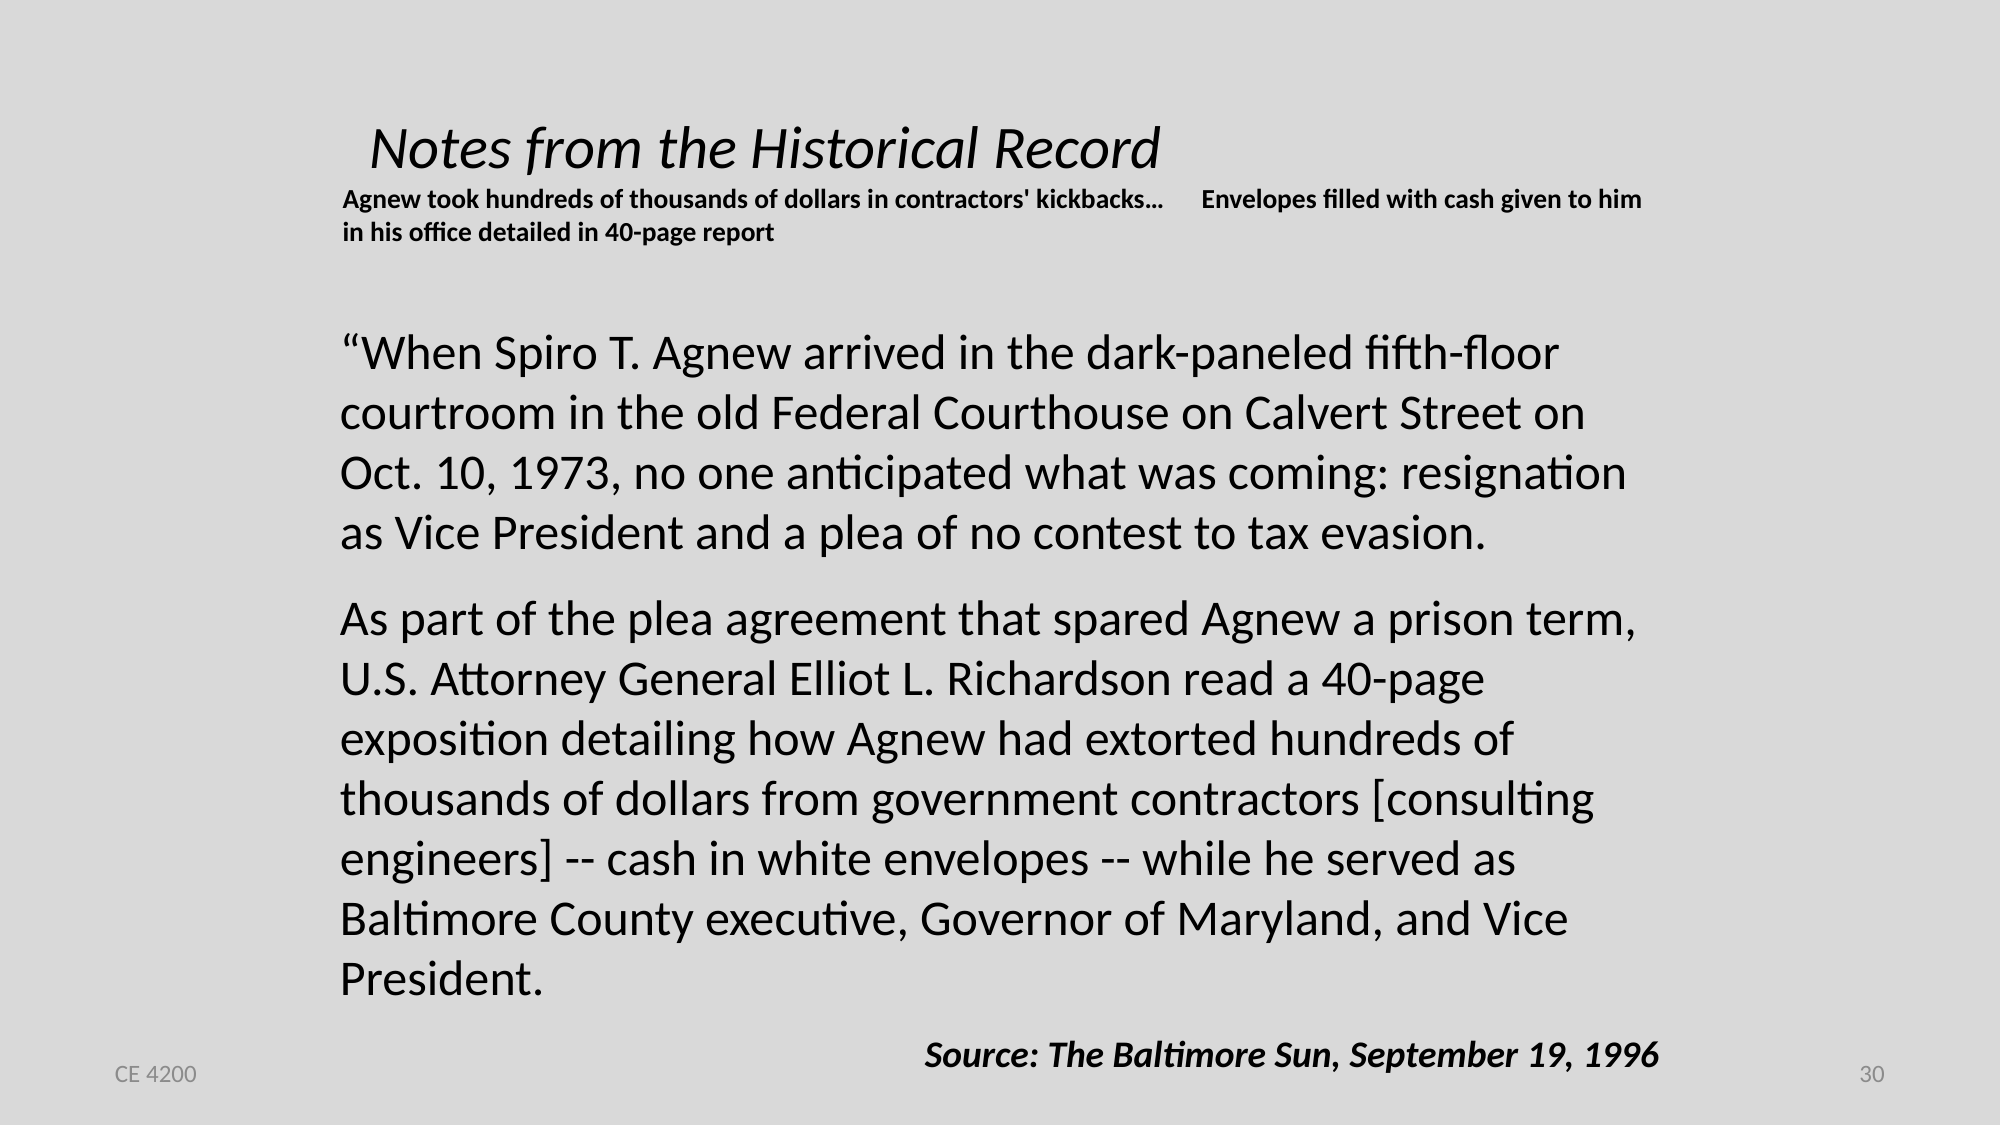

# Notes from the Historical Record Agnew took hundreds of thousands of dollars in contractors' kickbacks…      Envelopes filled with cash given to him in his office detailed in 40-page report
“When Spiro T. Agnew arrived in the dark-paneled fifth-floor courtroom in the old Federal Courthouse on Calvert Street on Oct. 10, 1973, no one anticipated what was coming: resignation as Vice President and a plea of no contest to tax evasion.
As part of the plea agreement that spared Agnew a prison term, U.S. Attorney General Elliot L. Richardson read a 40-page exposition detailing how Agnew had extorted hundreds of thousands of dollars from government contractors [consulting engineers] -- cash in white envelopes -- while he served as Baltimore County executive, Governor of Maryland, and Vice President.
Source: The Baltimore Sun, September 19, 1996
CE 4200
30